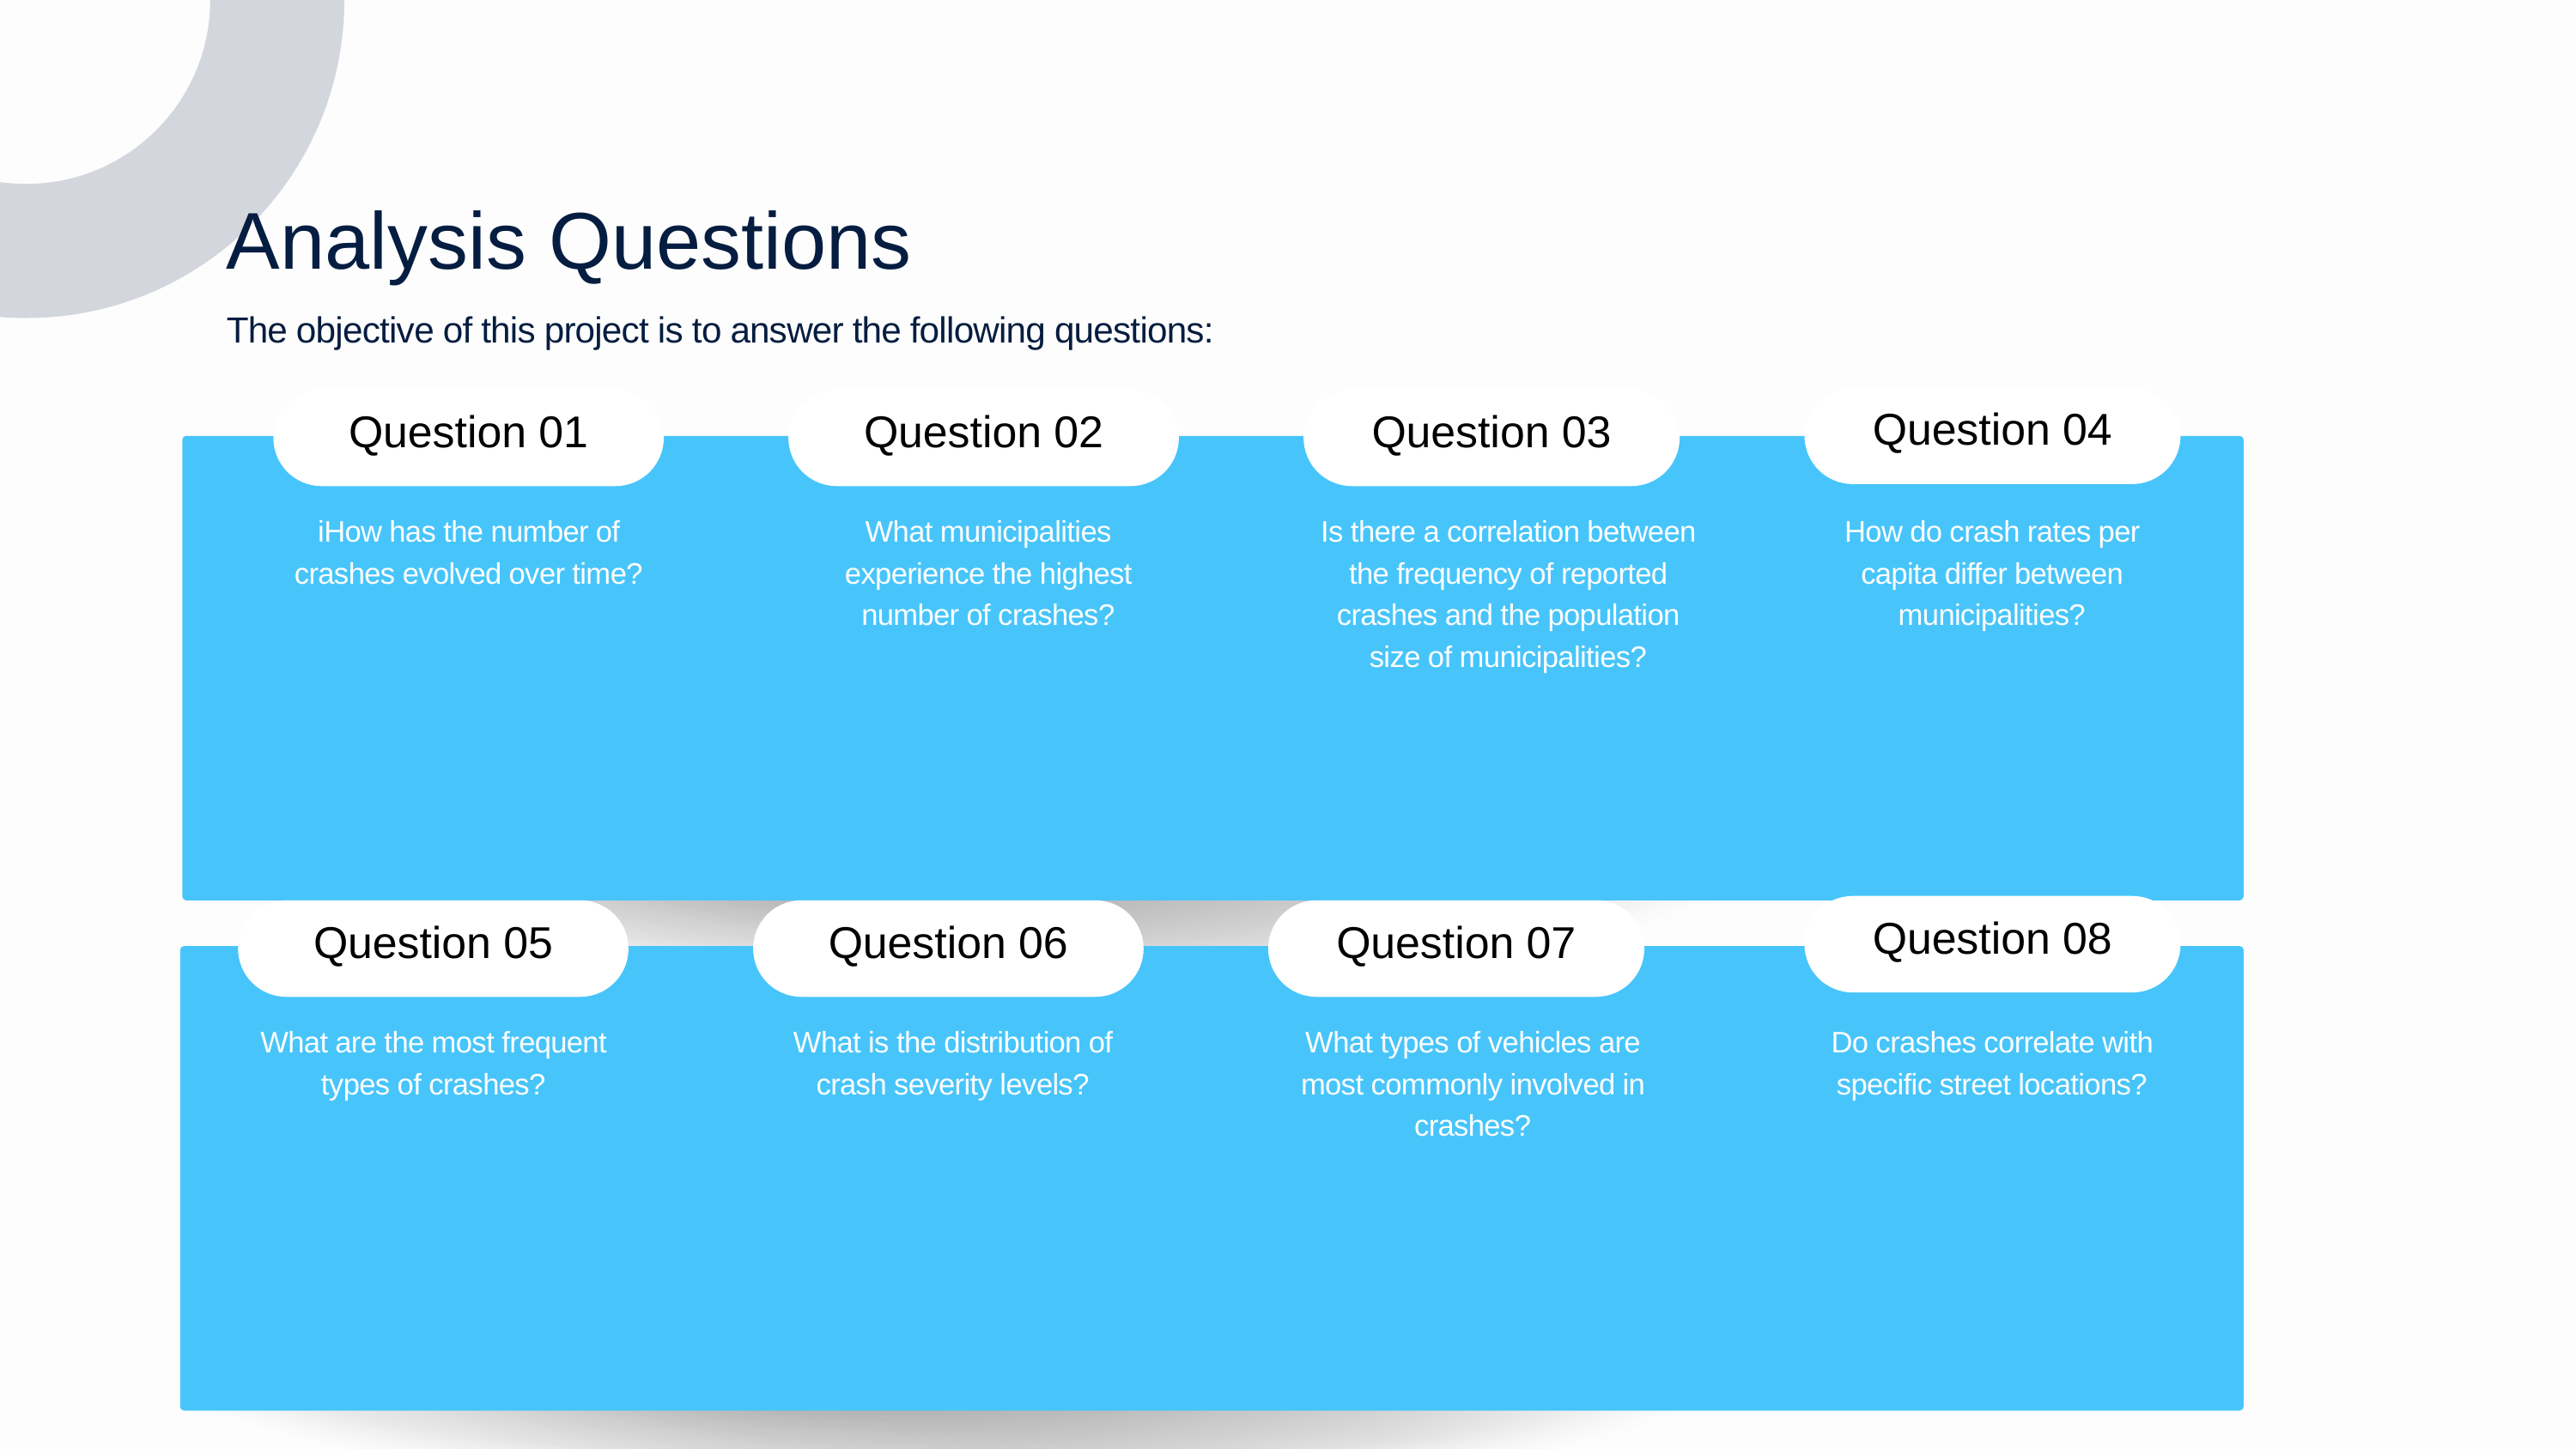

Analysis Questions

The objective of this project is to answer the following questions:

Question 04

Question 01

Question 02

Question 03

iHow has the number of crashes evolved over time?

What municipalities experience the highest number of crashes?

Is there a correlation between the frequency of reported crashes and the population size of municipalities?

How do crash rates per capita differ between municipalities?

Question 08

Question 05

Question 06

Question 07

What are the most frequent types of crashes?

What is the distribution of crash severity levels?

What types of vehicles are most commonly involved in crashes?

Do crashes correlate with specific street locations?